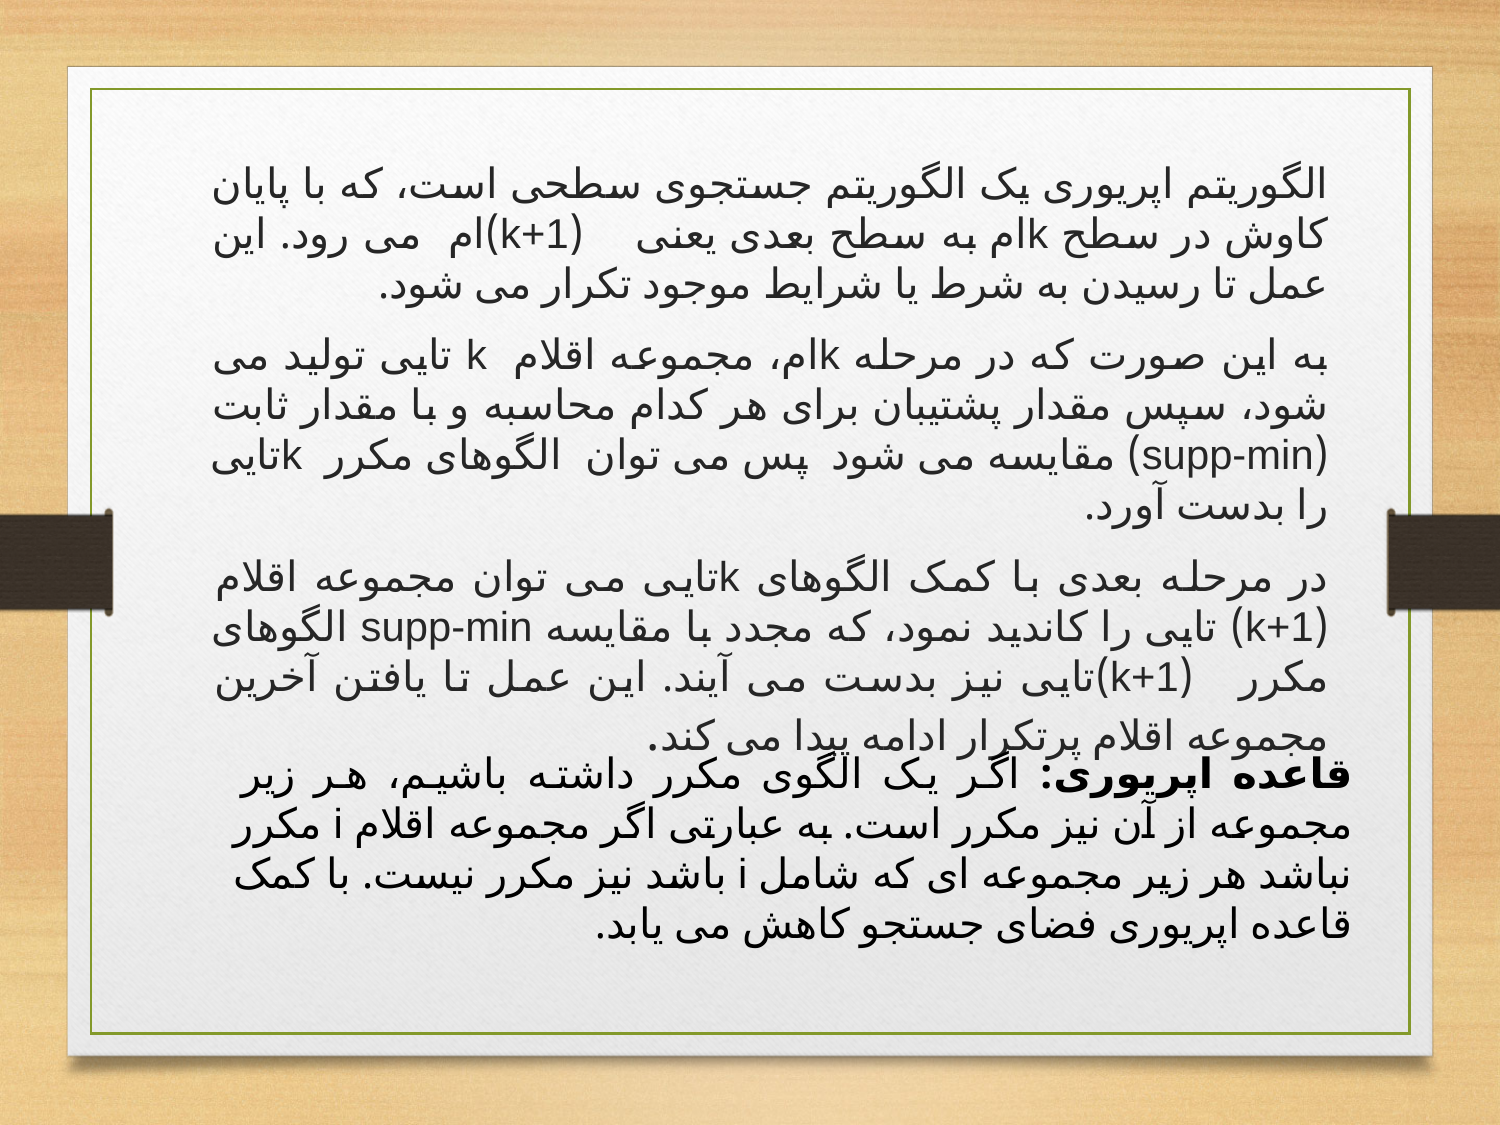

الگوریتم اپریوری یک الگوریتم جستجوی سطحی است، که با پایان کاوش در سطح kام به سطح بعدی یعنی    (k+1)ام  می رود. این عمل تا رسیدن به شرط یا شرایط موجود تکرار می شود.
به این صورت که در مرحله kام، مجموعه اقلام  k تایی تولید می شود، سپس مقدار پشتیبان برای هر کدام محاسبه و با مقدار ثابت (supp-min) مقایسه می شود  پس می توان  الگوهای مکرر  kتایی را بدست آورد.
در مرحله بعدی با کمک الگوهای kتایی می توان مجموعه اقلام (k+1) تایی را کاندید نمود، که مجدد با مقایسه supp-min الگوهای مکرر   (k+1)تایی نیز بدست می آیند. این عمل تا یافتن آخرین مجموعه اقلام پرتکرار ادامه پیدا می کند.
قاعده اپریوری: اگر یک الگوی مکرر داشته باشیم، هر زیر مجموعه از آن نیز مکرر است. به عبارتی اگر مجموعه اقلام i مکرر نباشد هر زیر مجموعه ای که شامل i باشد نیز مکرر نیست. با کمک قاعده اپریوری فضای جستجو کاهش می یابد.